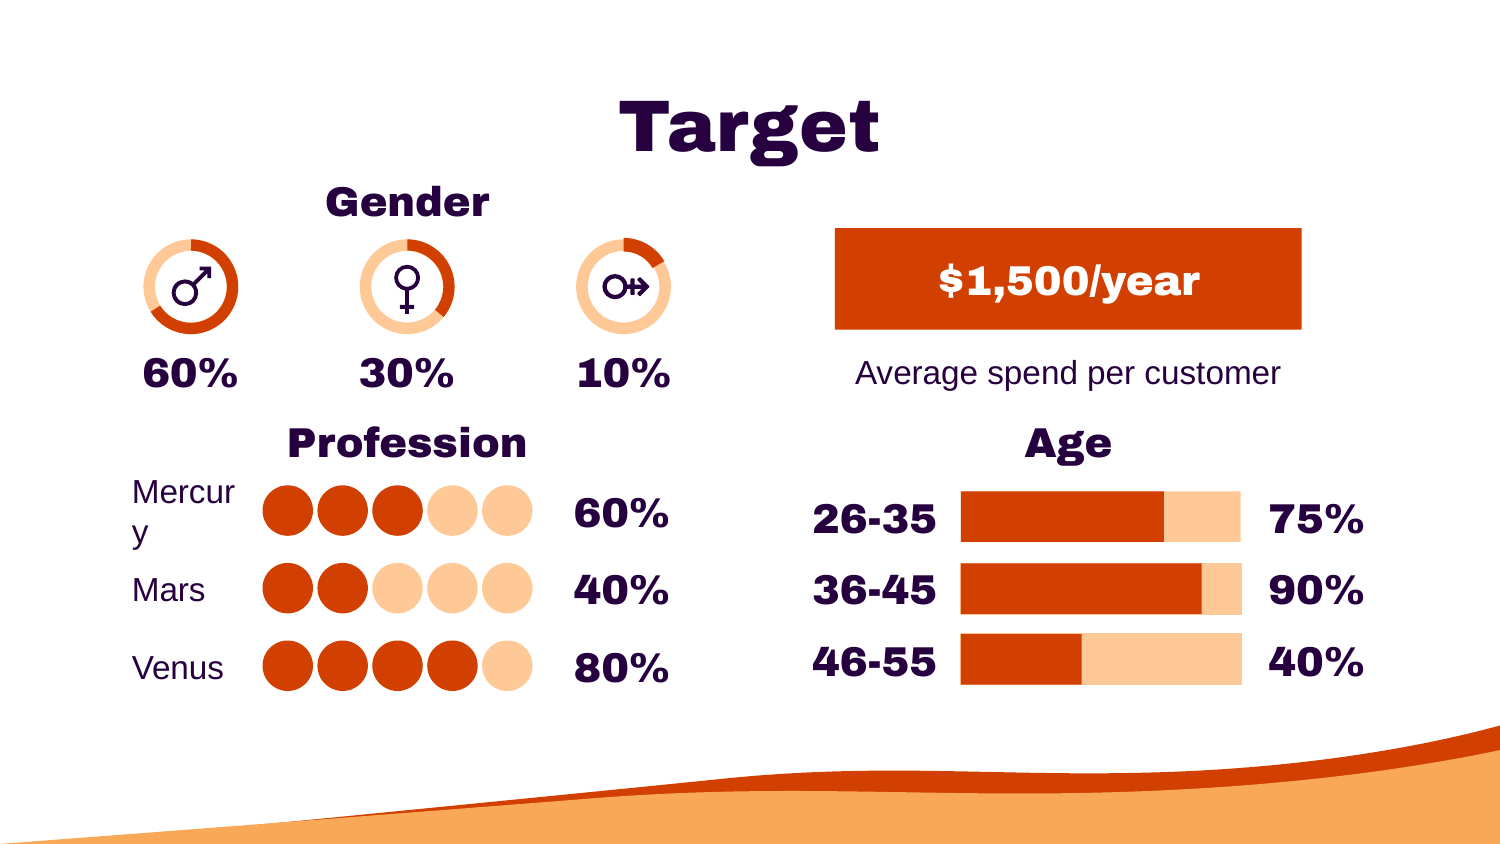

# Target
Gender
$1,500/year

60%
30%
10%
Average spend per customer
Profession
Age
Mercury
60%
26-35
75%

90%
36-45
Mars
40%

40%
46-55

Venus
80%